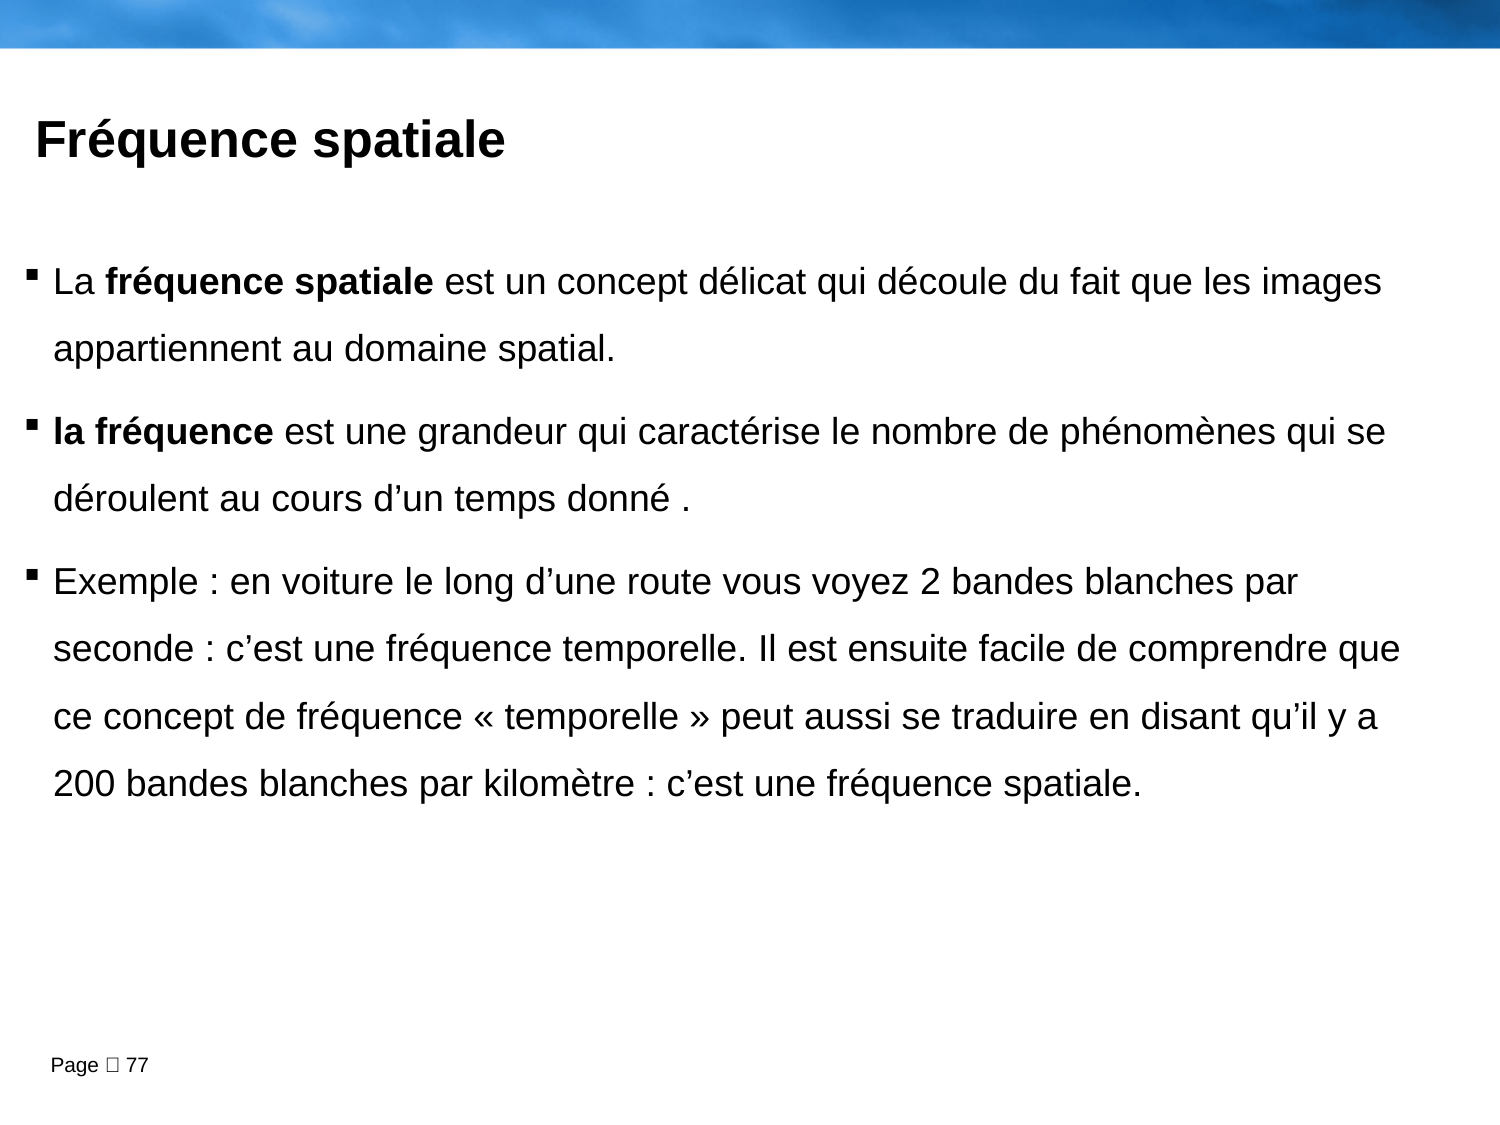

# Fréquence spatiale
La fréquence spatiale est un concept délicat qui découle du fait que les images appartiennent au domaine spatial.
la fréquence est une grandeur qui caractérise le nombre de phénomènes qui se déroulent au cours d’un temps donné .
Exemple : en voiture le long d’une route vous voyez 2 bandes blanches par seconde : c’est une fréquence temporelle. Il est ensuite facile de comprendre que ce concept de fréquence « temporelle » peut aussi se traduire en disant qu’il y a 200 bandes blanches par kilomètre : c’est une fréquence spatiale.